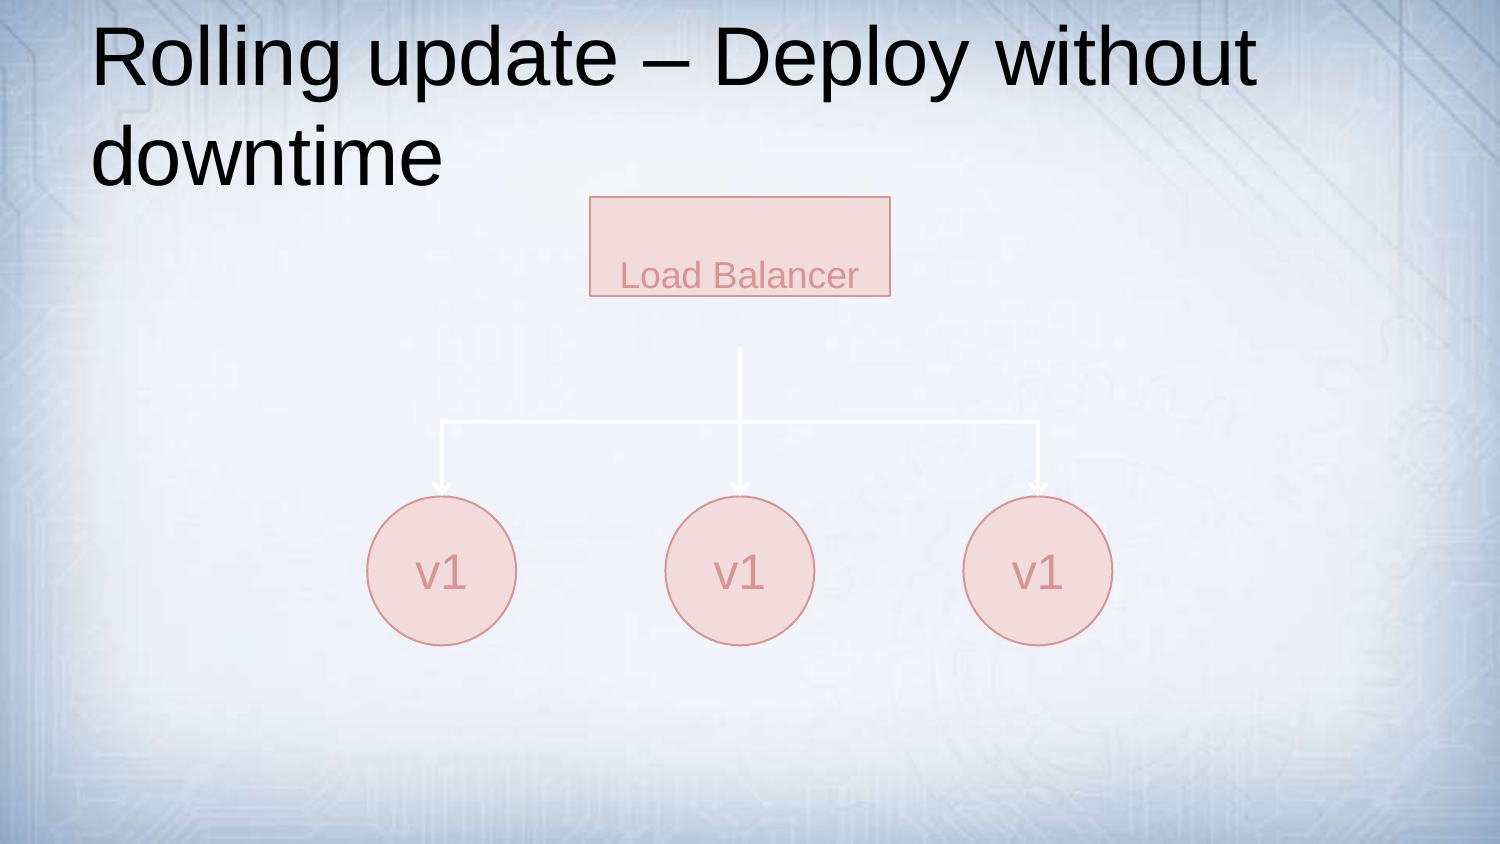

# Rolling update – Deploy without
downtime

Load Balancer

v1
v1
v1